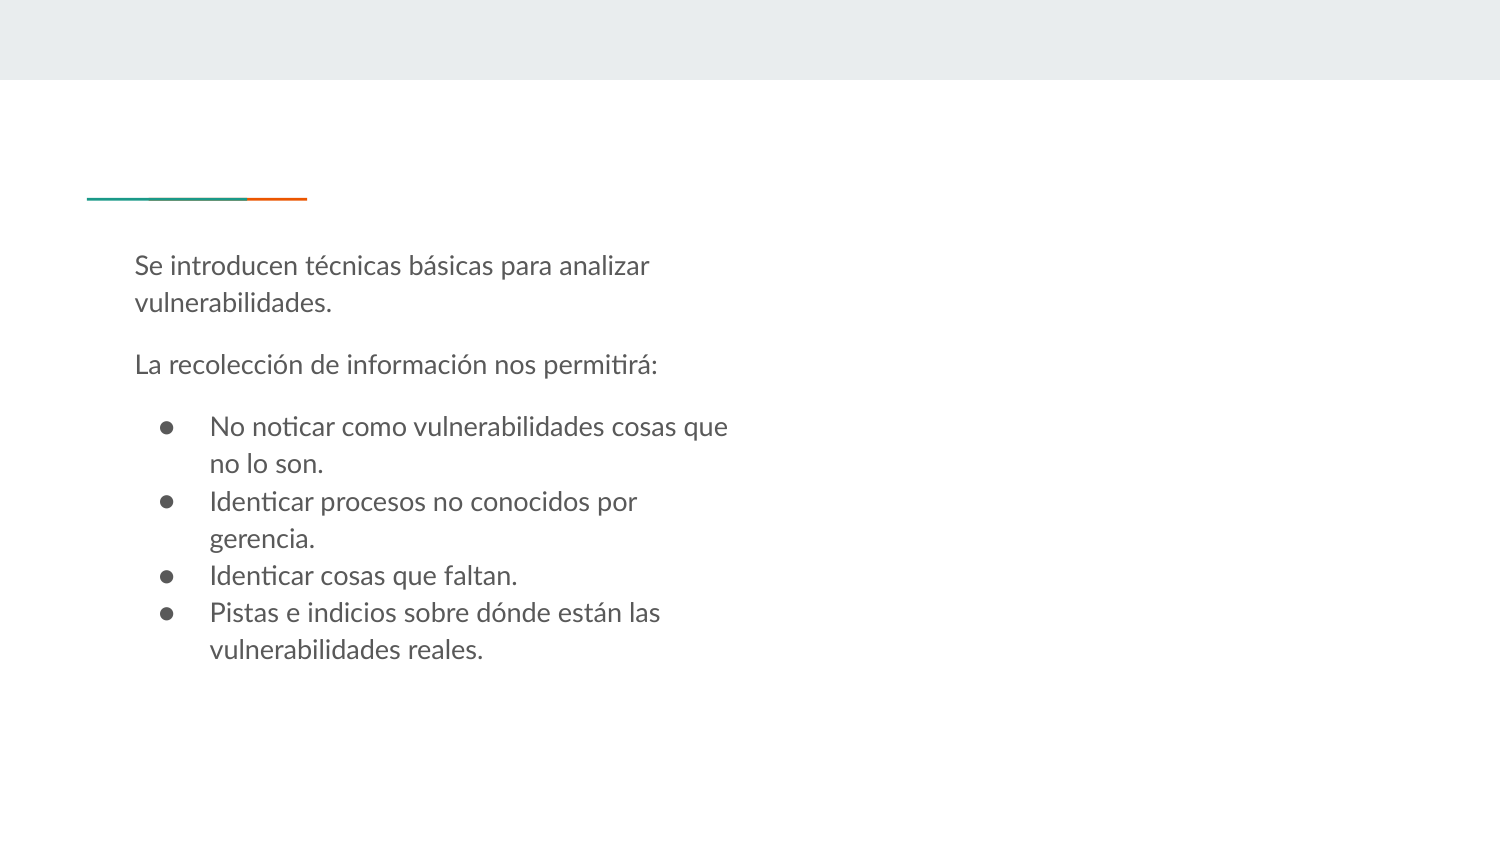

Se introducen técnicas básicas para analizar vulnerabilidades.
La recolección de información nos permitirá:
No noticar como vulnerabilidades cosas que no lo son.
Identicar procesos no conocidos por gerencia.
Identicar cosas que faltan.
Pistas e indicios sobre dónde están las vulnerabilidades reales.